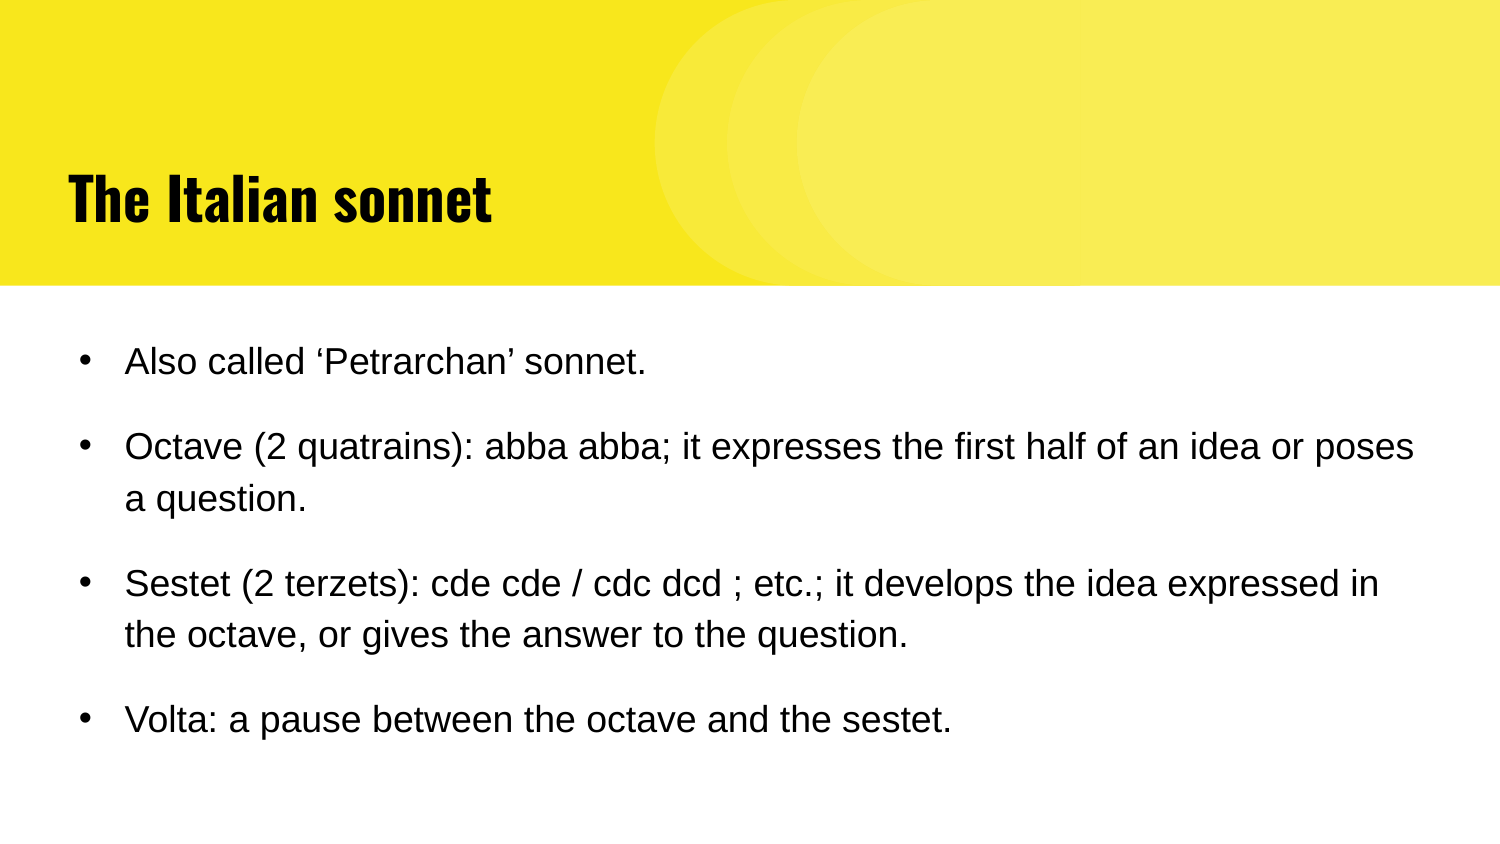

# The Italian sonnet
Also called ‘Petrarchan’ sonnet.
Octave (2 quatrains): abba abba; it expresses the first half of an idea or poses a question.
Sestet (2 terzets): cde cde / cdc dcd ; etc.; it develops the idea expressed in the octave, or gives the answer to the question.
Volta: a pause between the octave and the sestet.